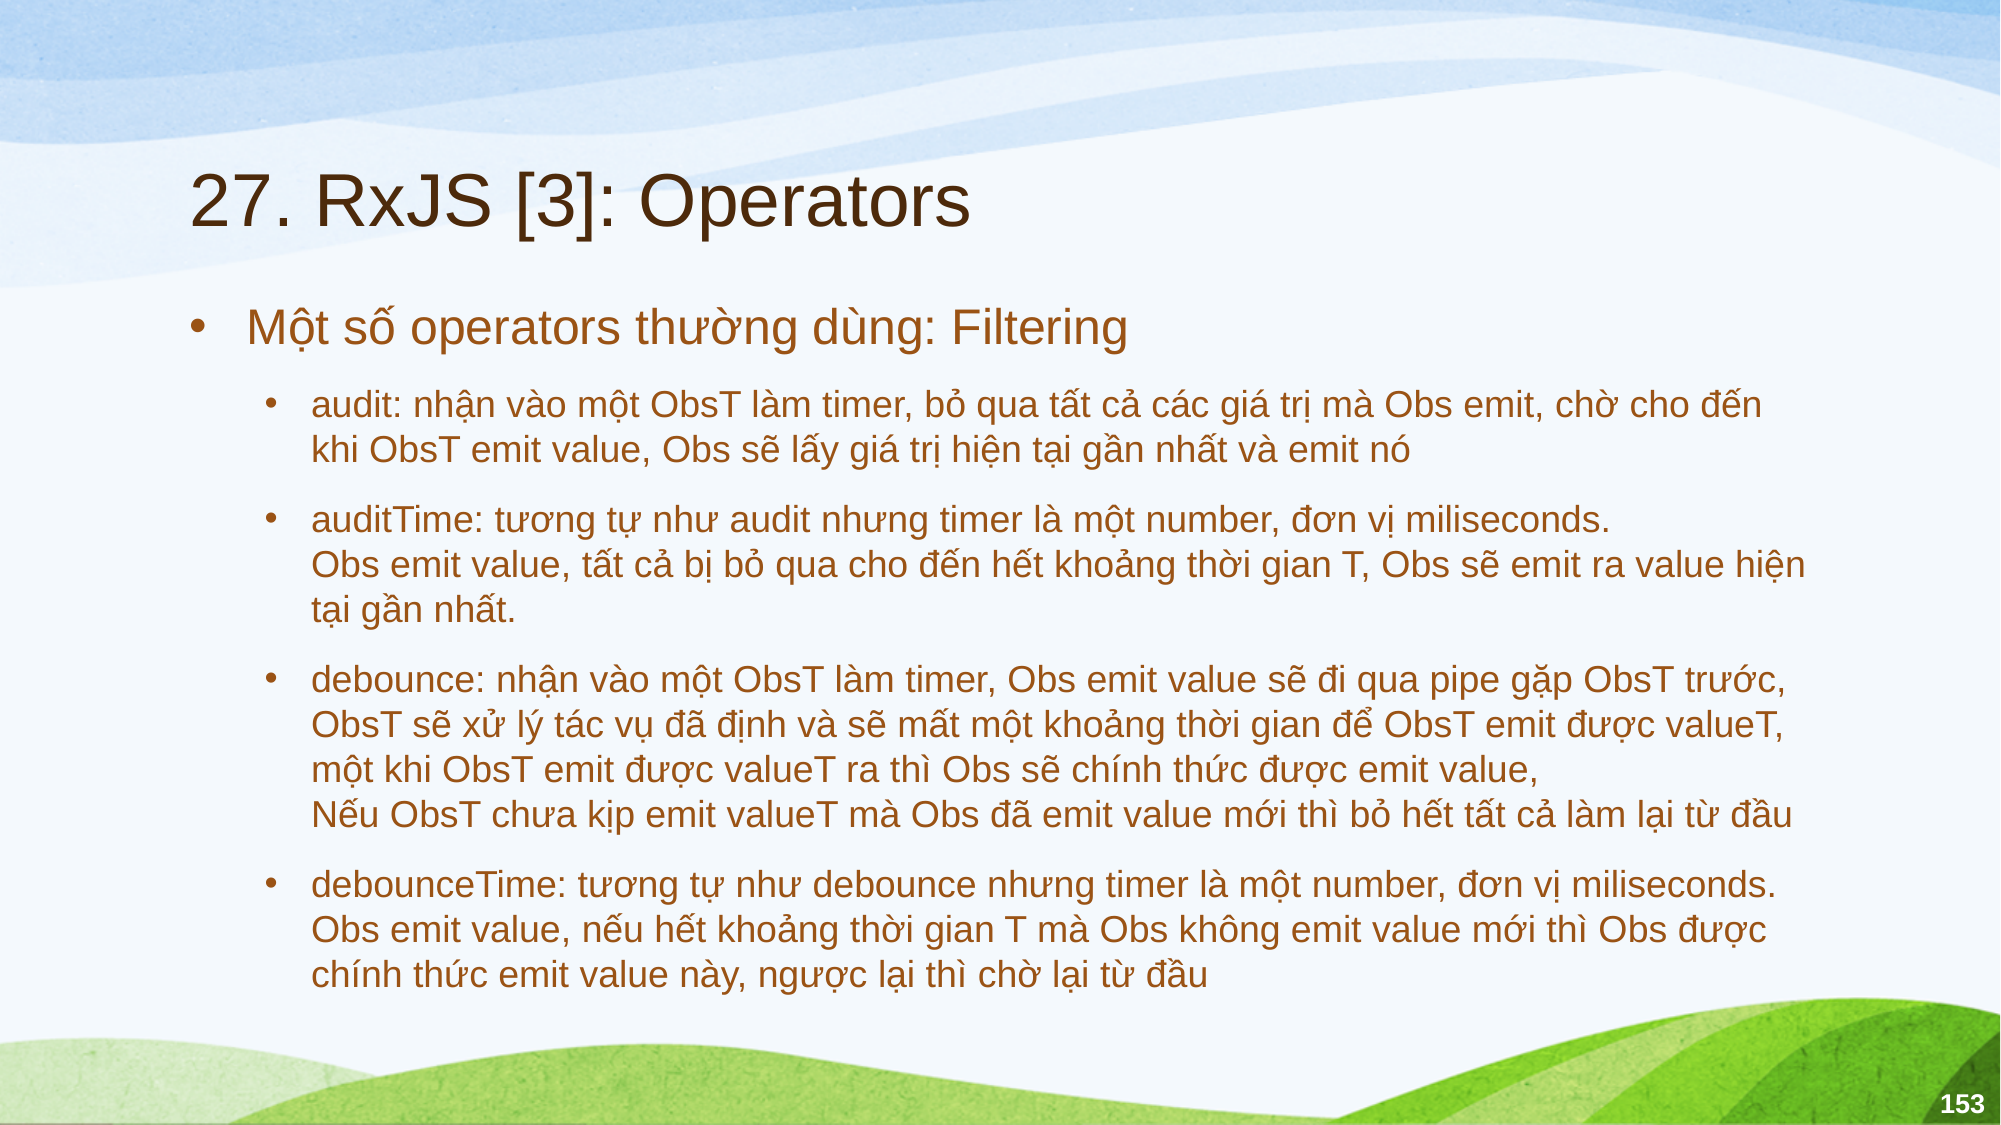

# 27. RxJS [3]: Operators
Một số operators thường dùng: Filtering
audit: nhận vào một ObsT làm timer, bỏ qua tất cả các giá trị mà Obs emit, chờ cho đến khi ObsT emit value, Obs sẽ lấy giá trị hiện tại gần nhất và emit nó
auditTime: tương tự như audit nhưng timer là một number, đơn vị miliseconds.
Obs emit value, tất cả bị bỏ qua cho đến hết khoảng thời gian T, Obs sẽ emit ra value hiện tại gần nhất.
debounce: nhận vào một ObsT làm timer, Obs emit value sẽ đi qua pipe gặp ObsT trước,
ObsT sẽ xử lý tác vụ đã định và sẽ mất một khoảng thời gian để ObsT emit được valueT,
một khi ObsT emit được valueT ra thì Obs sẽ chính thức được emit value,
Nếu ObsT chưa kịp emit valueT mà Obs đã emit value mới thì bỏ hết tất cả làm lại từ đầu
debounceTime: tương tự như debounce nhưng timer là một number, đơn vị miliseconds.
Obs emit value, nếu hết khoảng thời gian T mà Obs không emit value mới thì Obs được chính thức emit value này, ngược lại thì chờ lại từ đầu
153